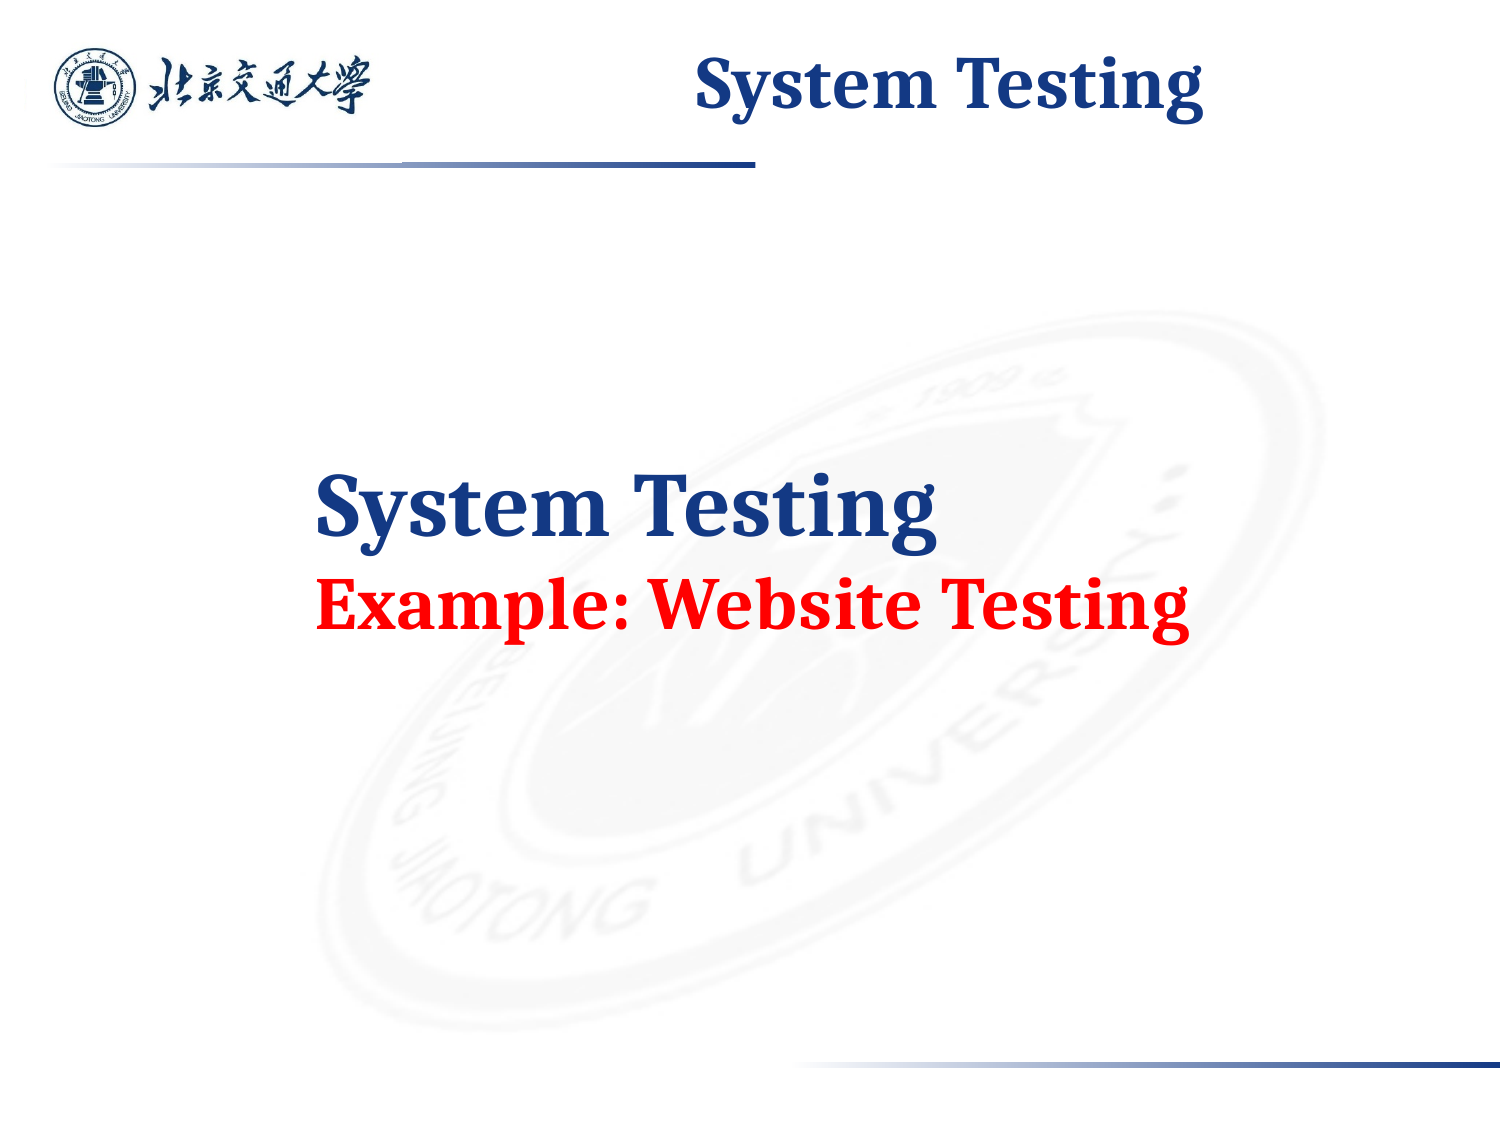

# System Testing
System Testing
Example: Website Testing